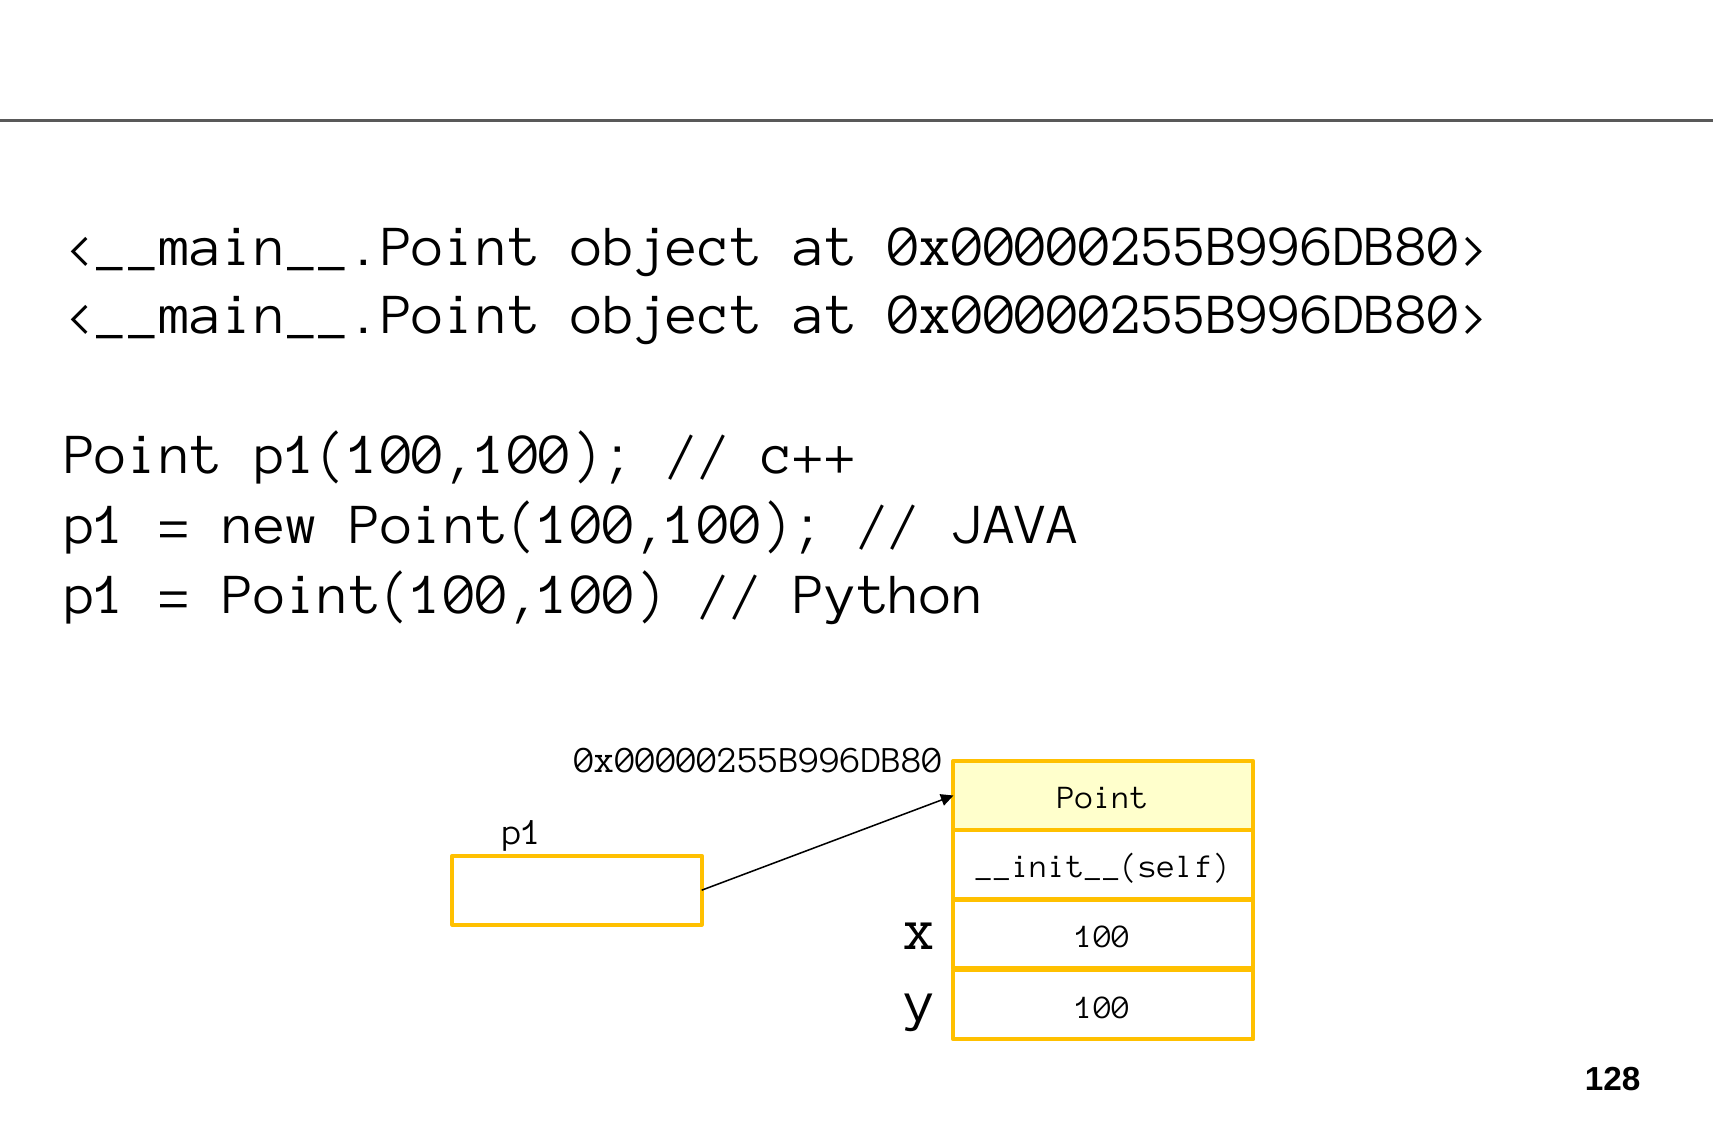

<__main__.Point object at 0x00000255B996DB80>
<__main__.Point object at 0x00000255B996DB80>
<__main__.Point object at 0x00000255B996DB80>

Point p1(100,100); // c++
p1 = new Point(100,100); // JAVA
p1 = Point(100,100) // Python
0x00000255B996DB80
Point
p1
__init__(self)

x
100
y
100